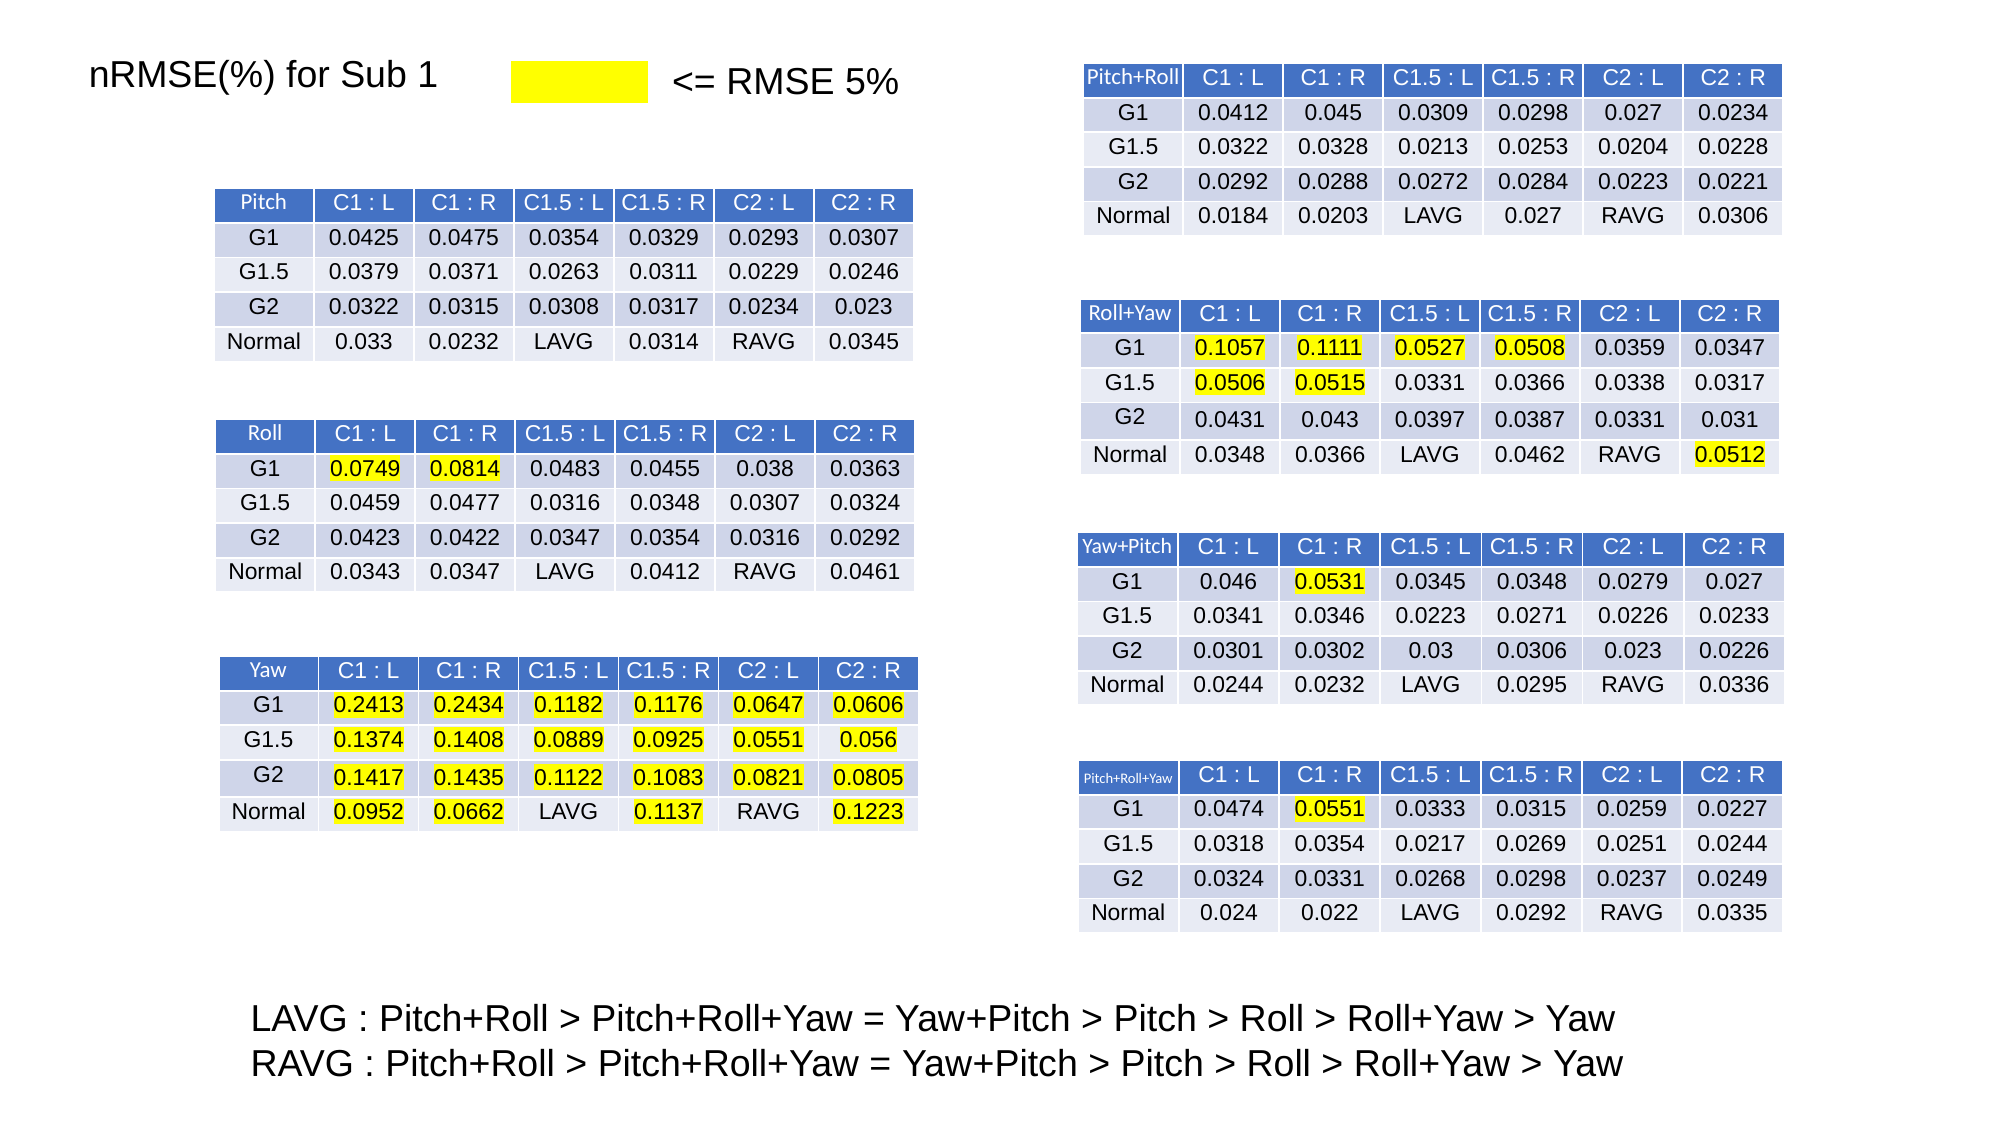

nRMSE(%) for Sub 1
dqweqw
<= RMSE 5%
| Pitch+Roll | C1 : L | C1 : R | C1.5 : L | C1.5 : R | C2 : L | C2 : R |
| --- | --- | --- | --- | --- | --- | --- |
| G1 | 0.0412 | 0.045 | 0.0309 | 0.0298 | 0.027 | 0.0234 |
| G1.5 | 0.0322 | 0.0328 | 0.0213 | 0.0253 | 0.0204 | 0.0228 |
| G2 | 0.0292 | 0.0288 | 0.0272 | 0.0284 | 0.0223 | 0.0221 |
| Normal | 0.0184 | 0.0203 | LAVG | 0.027 | RAVG | 0.0306 |
| Pitch | C1 : L | C1 : R | C1.5 : L | C1.5 : R | C2 : L | C2 : R |
| --- | --- | --- | --- | --- | --- | --- |
| G1 | 0.0425 | 0.0475 | 0.0354 | 0.0329 | 0.0293 | 0.0307 |
| G1.5 | 0.0379 | 0.0371 | 0.0263 | 0.0311 | 0.0229 | 0.0246 |
| G2 | 0.0322 | 0.0315 | 0.0308 | 0.0317 | 0.0234 | 0.023 |
| Normal | 0.033 | 0.0232 | LAVG | 0.0314 | RAVG | 0.0345 |
| Roll+Yaw | C1 : L | C1 : R | C1.5 : L | C1.5 : R | C2 : L | C2 : R |
| --- | --- | --- | --- | --- | --- | --- |
| G1 | 0.1057 | 0.1111 | 0.0527 | 0.0508 | 0.0359 | 0.0347 |
| G1.5 | 0.0506 | 0.0515 | 0.0331 | 0.0366 | 0.0338 | 0.0317 |
| G2 | 0.0431 | 0.043 | 0.0397 | 0.0387 | 0.0331 | 0.031 |
| Normal | 0.0348 | 0.0366 | LAVG | 0.0462 | RAVG | 0.0512 |
| Roll | C1 : L | C1 : R | C1.5 : L | C1.5 : R | C2 : L | C2 : R |
| --- | --- | --- | --- | --- | --- | --- |
| G1 | 0.0749 | 0.0814 | 0.0483 | 0.0455 | 0.038 | 0.0363 |
| G1.5 | 0.0459 | 0.0477 | 0.0316 | 0.0348 | 0.0307 | 0.0324 |
| G2 | 0.0423 | 0.0422 | 0.0347 | 0.0354 | 0.0316 | 0.0292 |
| Normal | 0.0343 | 0.0347 | LAVG | 0.0412 | RAVG | 0.0461 |
| Yaw+Pitch | C1 : L | C1 : R | C1.5 : L | C1.5 : R | C2 : L | C2 : R |
| --- | --- | --- | --- | --- | --- | --- |
| G1 | 0.046 | 0.0531 | 0.0345 | 0.0348 | 0.0279 | 0.027 |
| G1.5 | 0.0341 | 0.0346 | 0.0223 | 0.0271 | 0.0226 | 0.0233 |
| G2 | 0.0301 | 0.0302 | 0.03 | 0.0306 | 0.023 | 0.0226 |
| Normal | 0.0244 | 0.0232 | LAVG | 0.0295 | RAVG | 0.0336 |
| Yaw | C1 : L | C1 : R | C1.5 : L | C1.5 : R | C2 : L | C2 : R |
| --- | --- | --- | --- | --- | --- | --- |
| G1 | 0.2413 | 0.2434 | 0.1182 | 0.1176 | 0.0647 | 0.0606 |
| G1.5 | 0.1374 | 0.1408 | 0.0889 | 0.0925 | 0.0551 | 0.056 |
| G2 | 0.1417 | 0.1435 | 0.1122 | 0.1083 | 0.0821 | 0.0805 |
| Normal | 0.0952 | 0.0662 | LAVG | 0.1137 | RAVG | 0.1223 |
| Pitch+Roll+Yaw | C1 : L | C1 : R | C1.5 : L | C1.5 : R | C2 : L | C2 : R |
| --- | --- | --- | --- | --- | --- | --- |
| G1 | 0.0474 | 0.0551 | 0.0333 | 0.0315 | 0.0259 | 0.0227 |
| G1.5 | 0.0318 | 0.0354 | 0.0217 | 0.0269 | 0.0251 | 0.0244 |
| G2 | 0.0324 | 0.0331 | 0.0268 | 0.0298 | 0.0237 | 0.0249 |
| Normal | 0.024 | 0.022 | LAVG | 0.0292 | RAVG | 0.0335 |
LAVG : Pitch+Roll > Pitch+Roll+Yaw = Yaw+Pitch > Pitch > Roll > Roll+Yaw > Yaw
RAVG : Pitch+Roll > Pitch+Roll+Yaw = Yaw+Pitch > Pitch > Roll > Roll+Yaw > Yaw